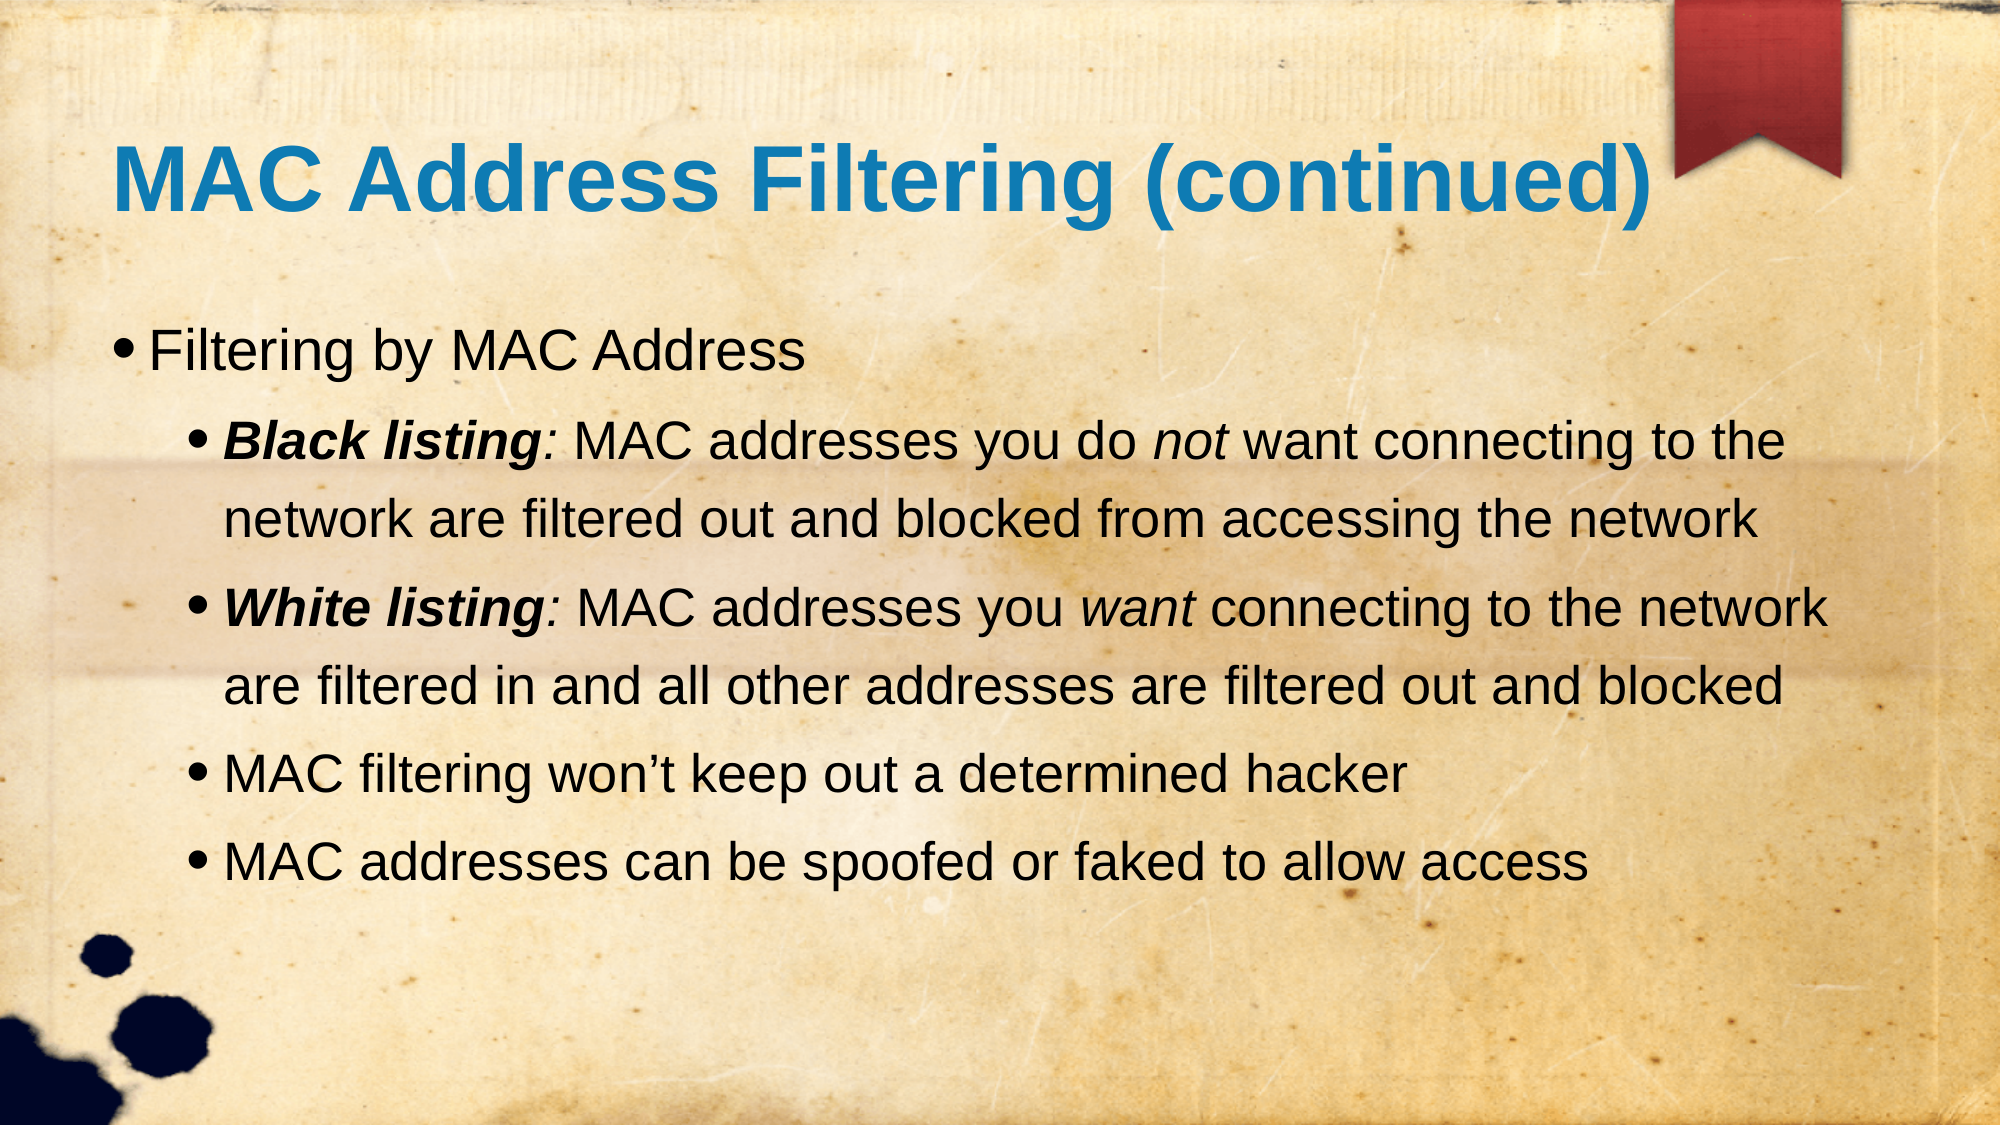

MAC Address Filtering (continued)
Filtering by MAC Address
Black listing: MAC addresses you do not want connecting to the network are filtered out and blocked from accessing the network
White listing: MAC addresses you want connecting to the network are filtered in and all other addresses are filtered out and blocked
MAC filtering won’t keep out a determined hacker
MAC addresses can be spoofed or faked to allow access